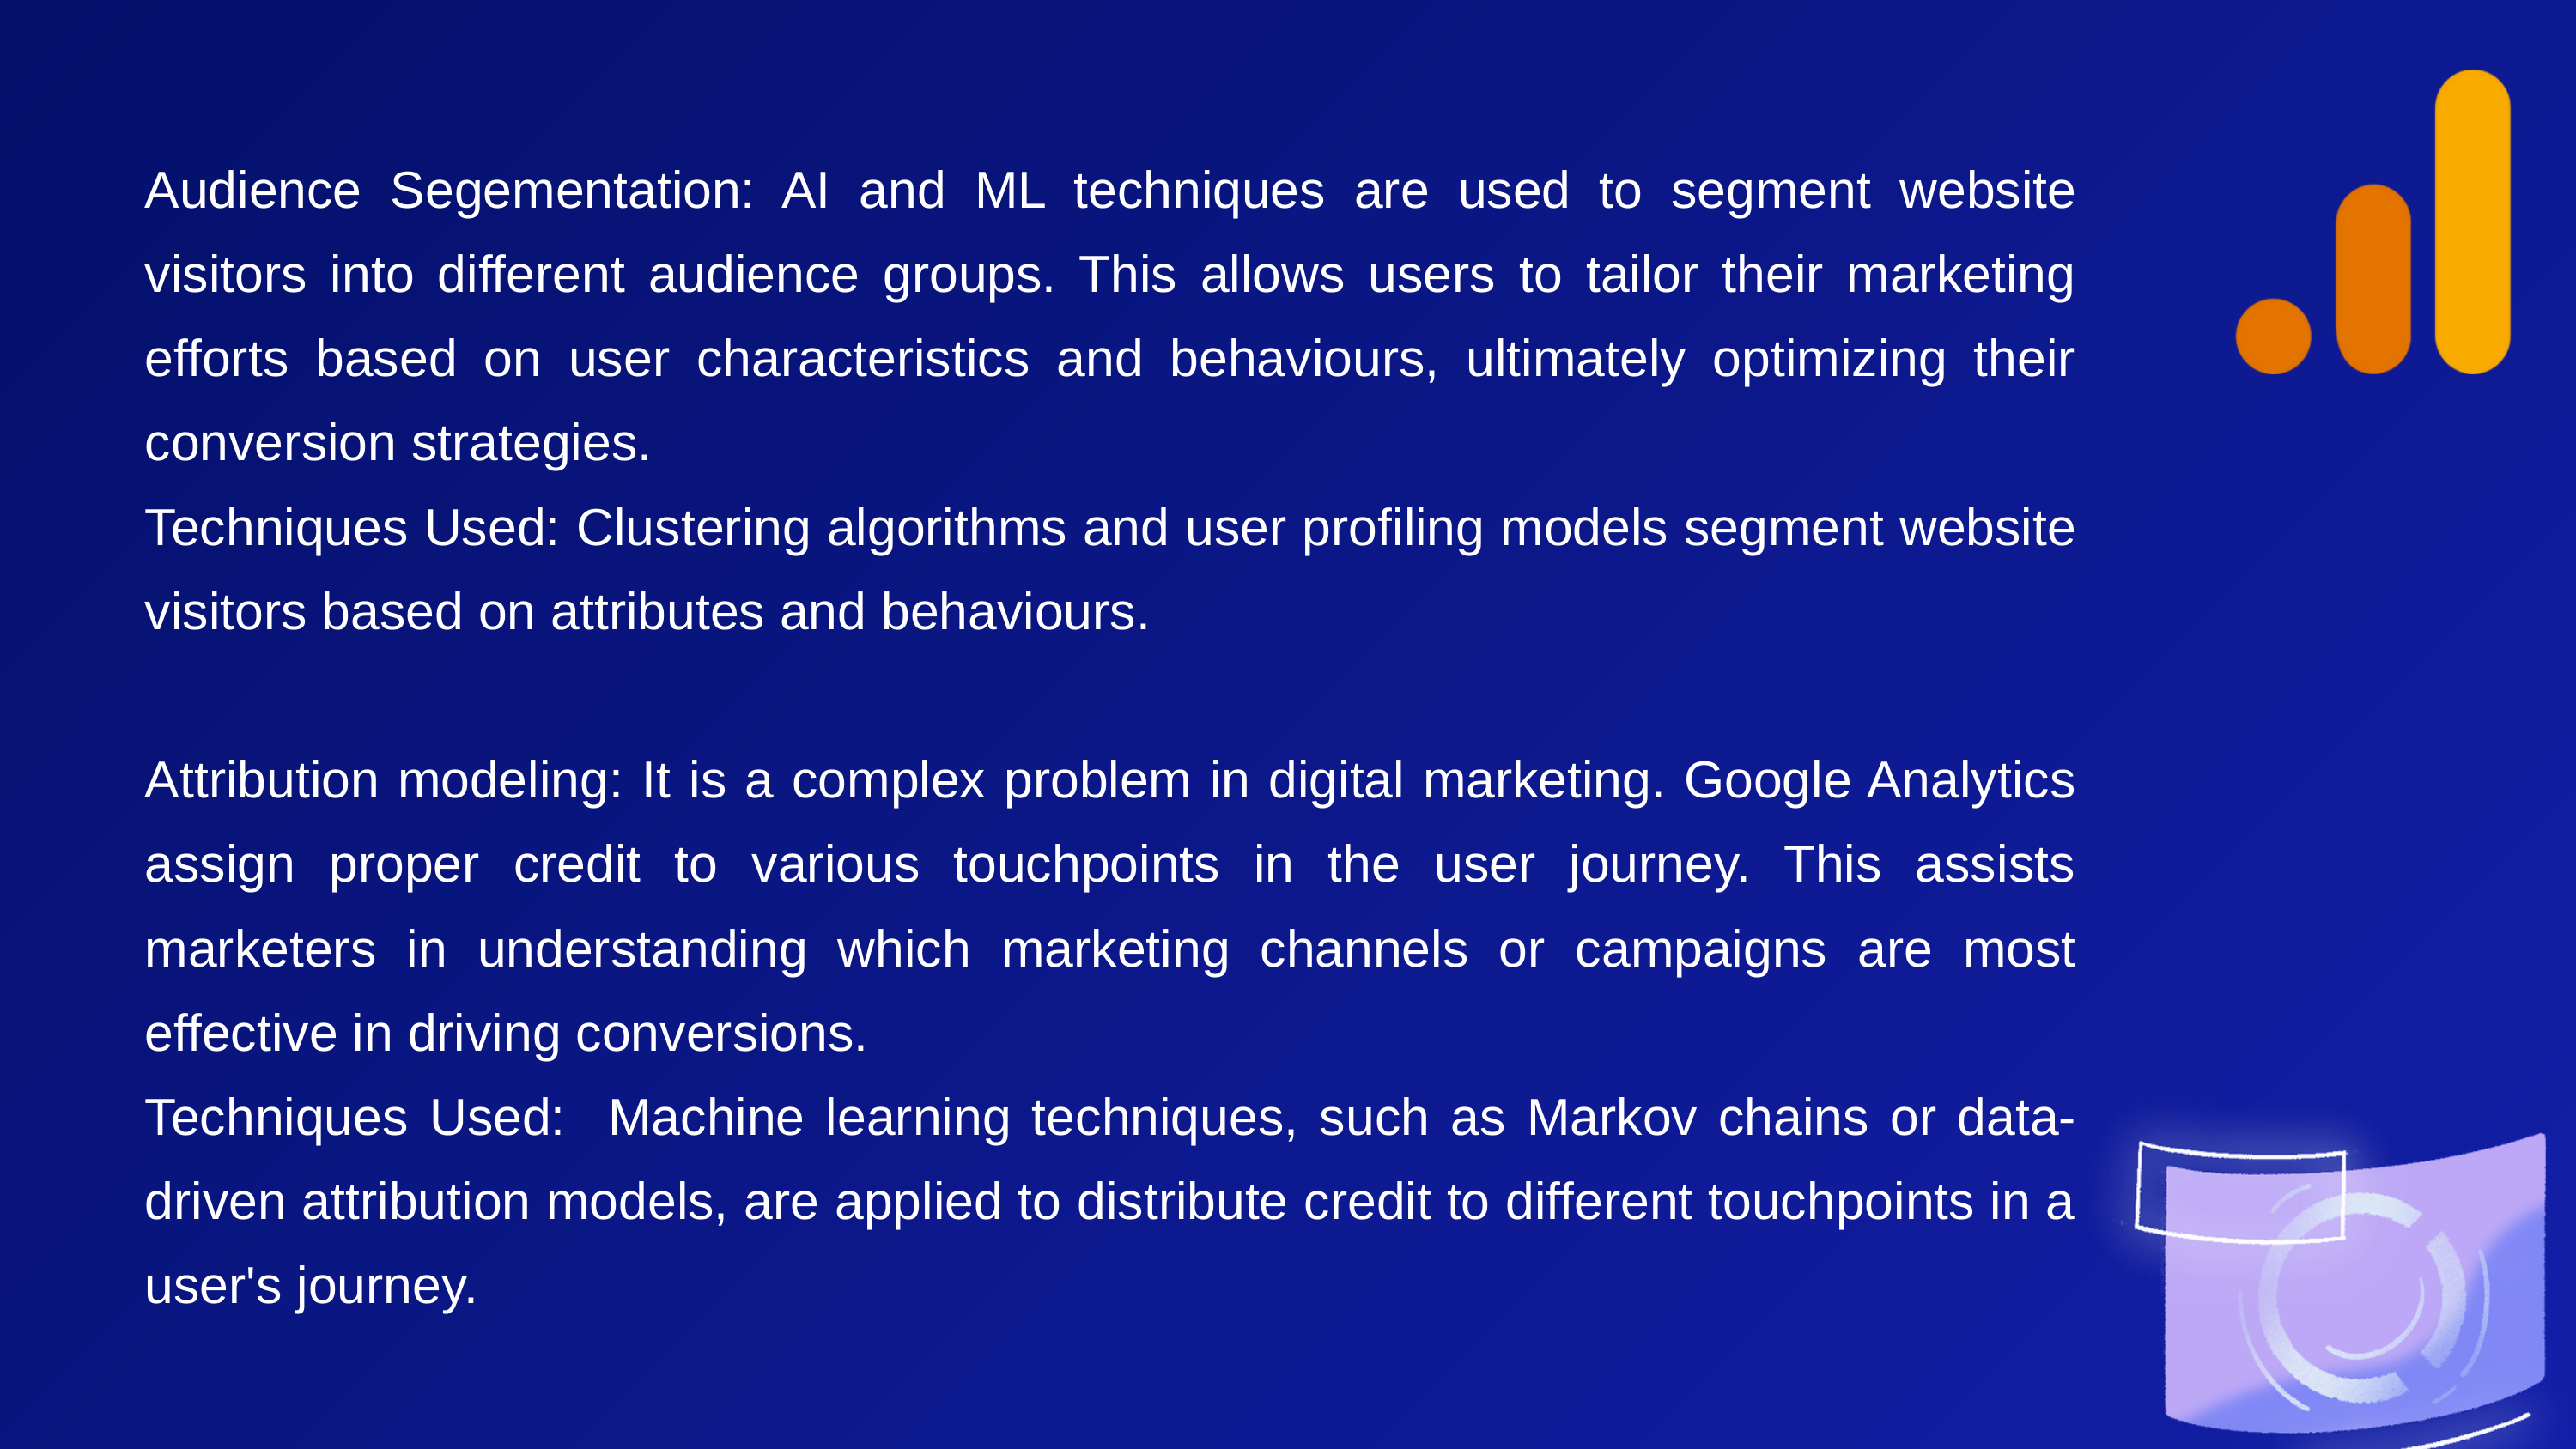

Audience Segementation: AI and ML techniques are used to segment website visitors into different audience groups. This allows users to tailor their marketing efforts based on user characteristics and behaviours, ultimately optimizing their conversion strategies.
Techniques Used: Clustering algorithms and user profiling models segment website visitors based on attributes and behaviours.

Attribution modeling: It is a complex problem in digital marketing. Google Analytics assign proper credit to various touchpoints in the user journey. This assists marketers in understanding which marketing channels or campaigns are most effective in driving conversions.
Techniques Used:  Machine learning techniques, such as Markov chains or data-driven attribution models, are applied to distribute credit to different touchpoints in a user's journey.